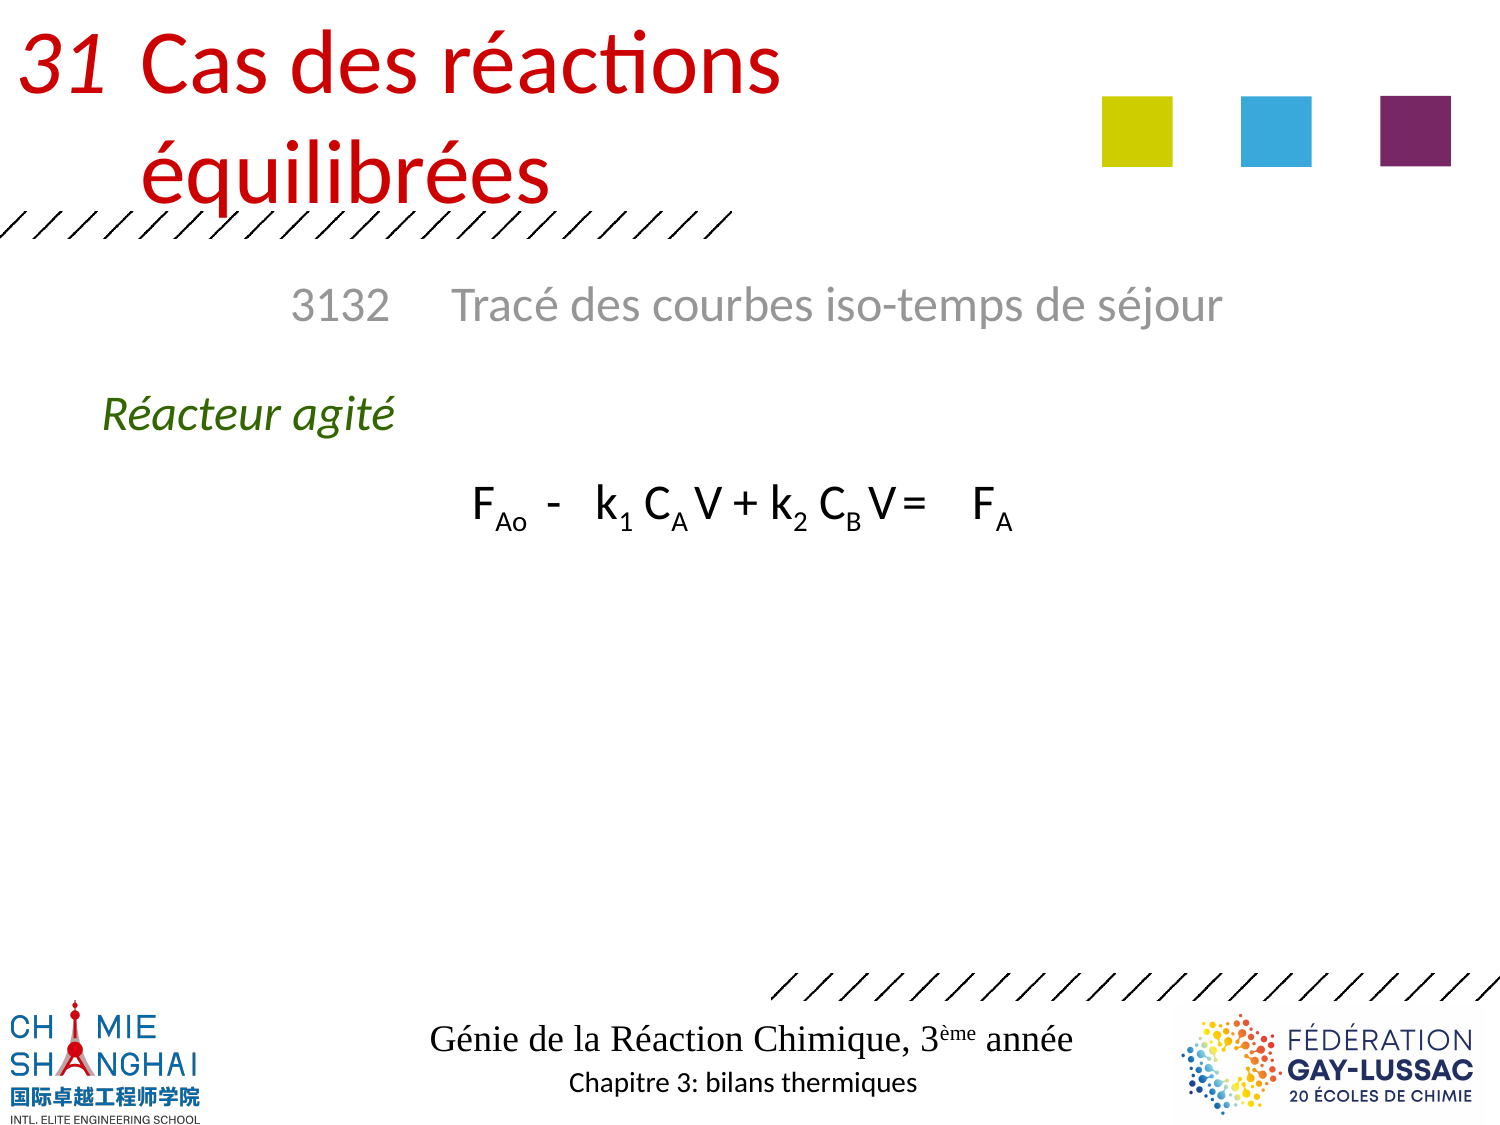

31 	Cas des réactions 	équilibrées
	3132	 Tracé des courbes iso-temps de séjour
Réacteur agité
FAo   -   k1 CA V + k2 CB V =    FA